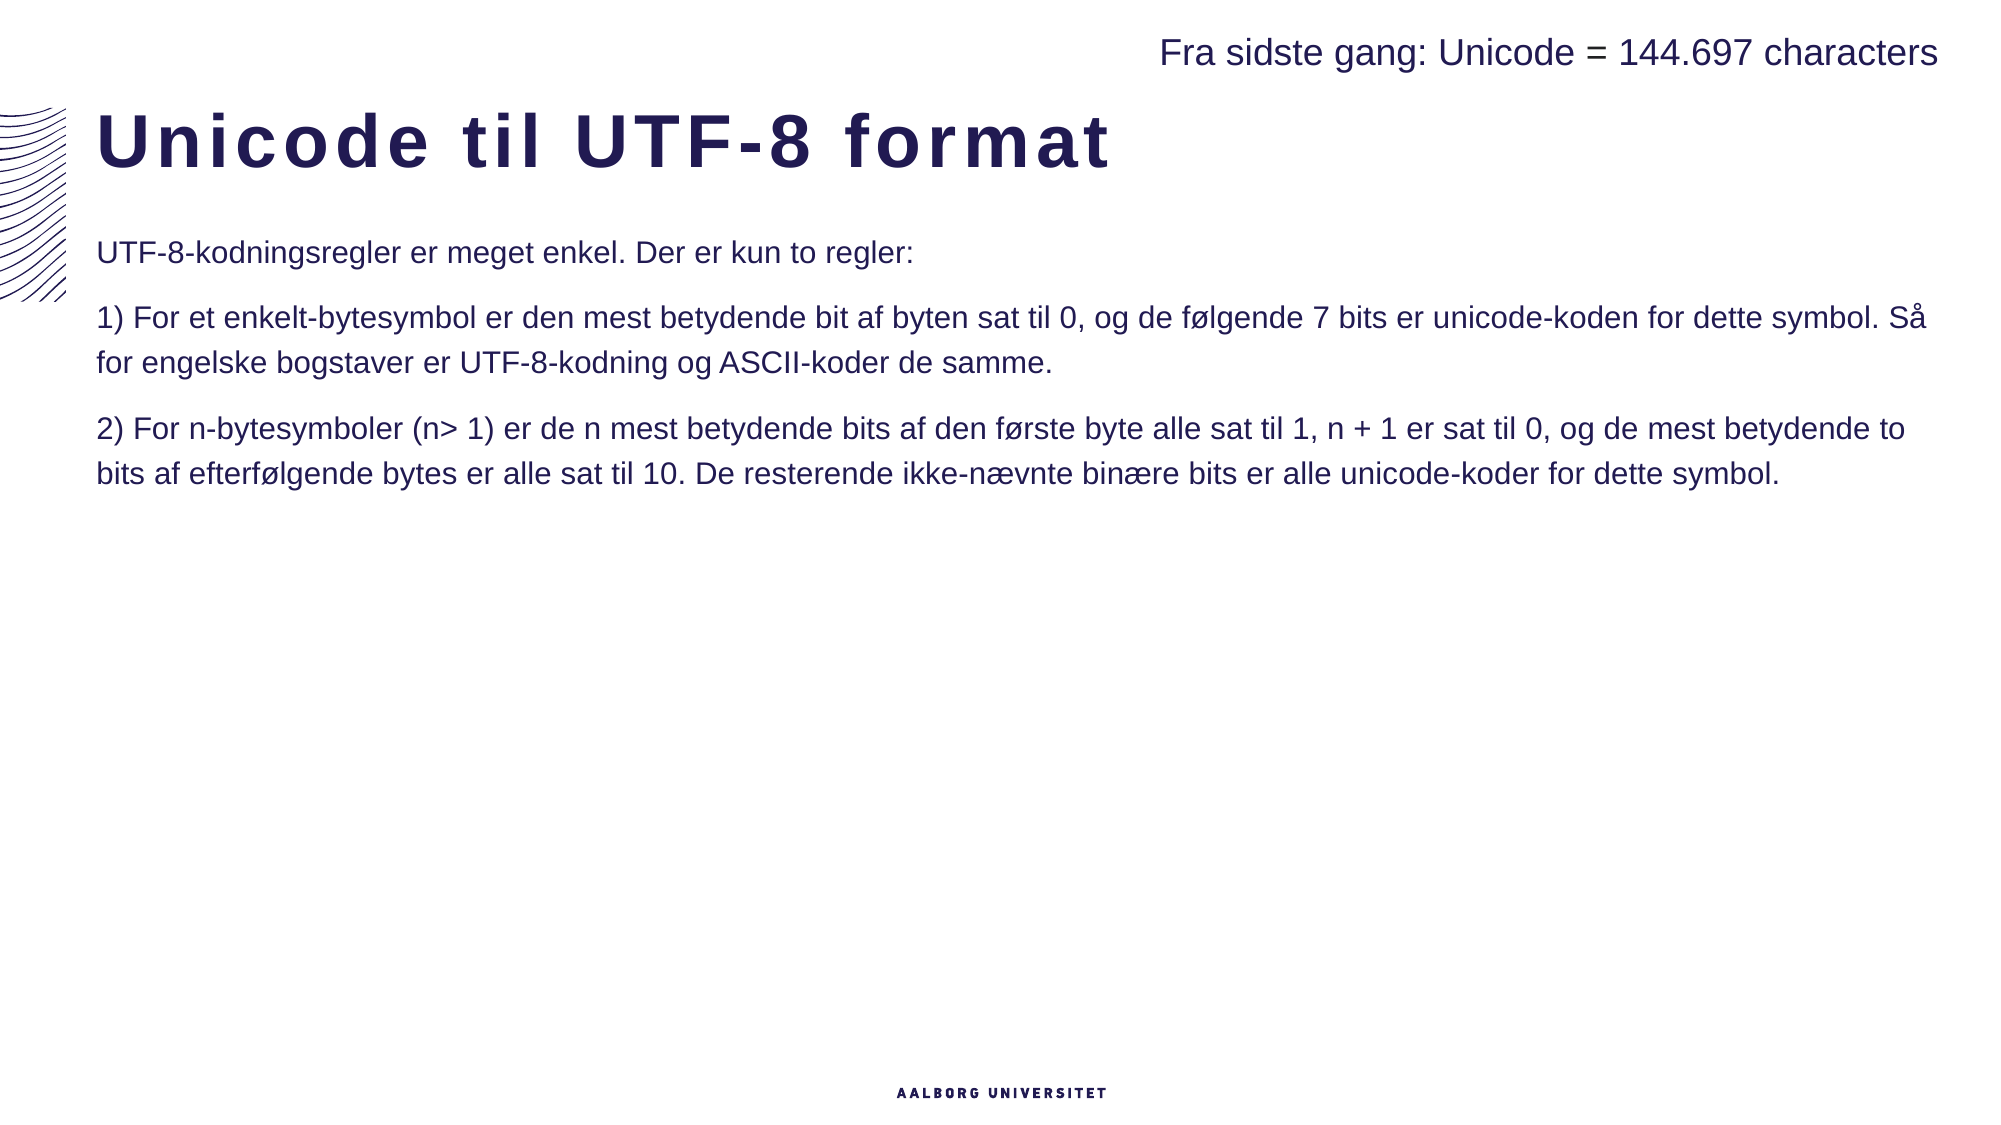

Fra sidste gang: Unicode = 144.697 characters
# Unicode til UTF-8 format
UTF-8-kodningsregler er meget enkel. Der er kun to regler:
1) For et enkelt-bytesymbol er den mest betydende bit af byten sat til 0, og de følgende 7 bits er unicode-koden for dette symbol. Så for engelske bogstaver er UTF-8-kodning og ASCII-koder de samme.
2) For n-bytesymboler (n> 1) er de n mest betydende bits af den første byte alle sat til 1, n + 1 er sat til 0, og de mest betydende to bits af efterfølgende bytes er alle sat til 10. De resterende ikke-nævnte binære bits er alle unicode-koder for dette symbol.

| 0 | x | x | x | x | x | x | x |
| --- | --- | --- | --- | --- | --- | --- | --- |
1-byte kode
7-bit = 27 = 128 værdier
| 1 | 1 | 0 | x | x | x | x | x |
| --- | --- | --- | --- | --- | --- | --- | --- |
| 1 | 0 | x | x | x | x | x | x |
| --- | --- | --- | --- | --- | --- | --- | --- |
2-byte kode
(5+6)-bit = 211 = 2048 værdier
| 1 | 1 | 1 | 0 | x | x | x | x |
| --- | --- | --- | --- | --- | --- | --- | --- |
| 1 | 0 | x | x | x | x | x | x |
| --- | --- | --- | --- | --- | --- | --- | --- |
| 1 | 0 | x | x | x | x | x | x |
| --- | --- | --- | --- | --- | --- | --- | --- |
3-byte kode
(4+6+6)-bit = 216 = 65.536 værdier
| 1 | 1 | 1 | 1 | 0 | x | x | x |
| --- | --- | --- | --- | --- | --- | --- | --- |
| 1 | 0 | x | x | x | x | x | x |
| --- | --- | --- | --- | --- | --- | --- | --- |
| 1 | 0 | x | x | x | x | x | x |
| --- | --- | --- | --- | --- | --- | --- | --- |
| 1 | 0 | x | x | x | x | x | x |
| --- | --- | --- | --- | --- | --- | --- | --- |
4-byte kode
(3+6+6+6)-bit = 221 = 2.097.152 værdier